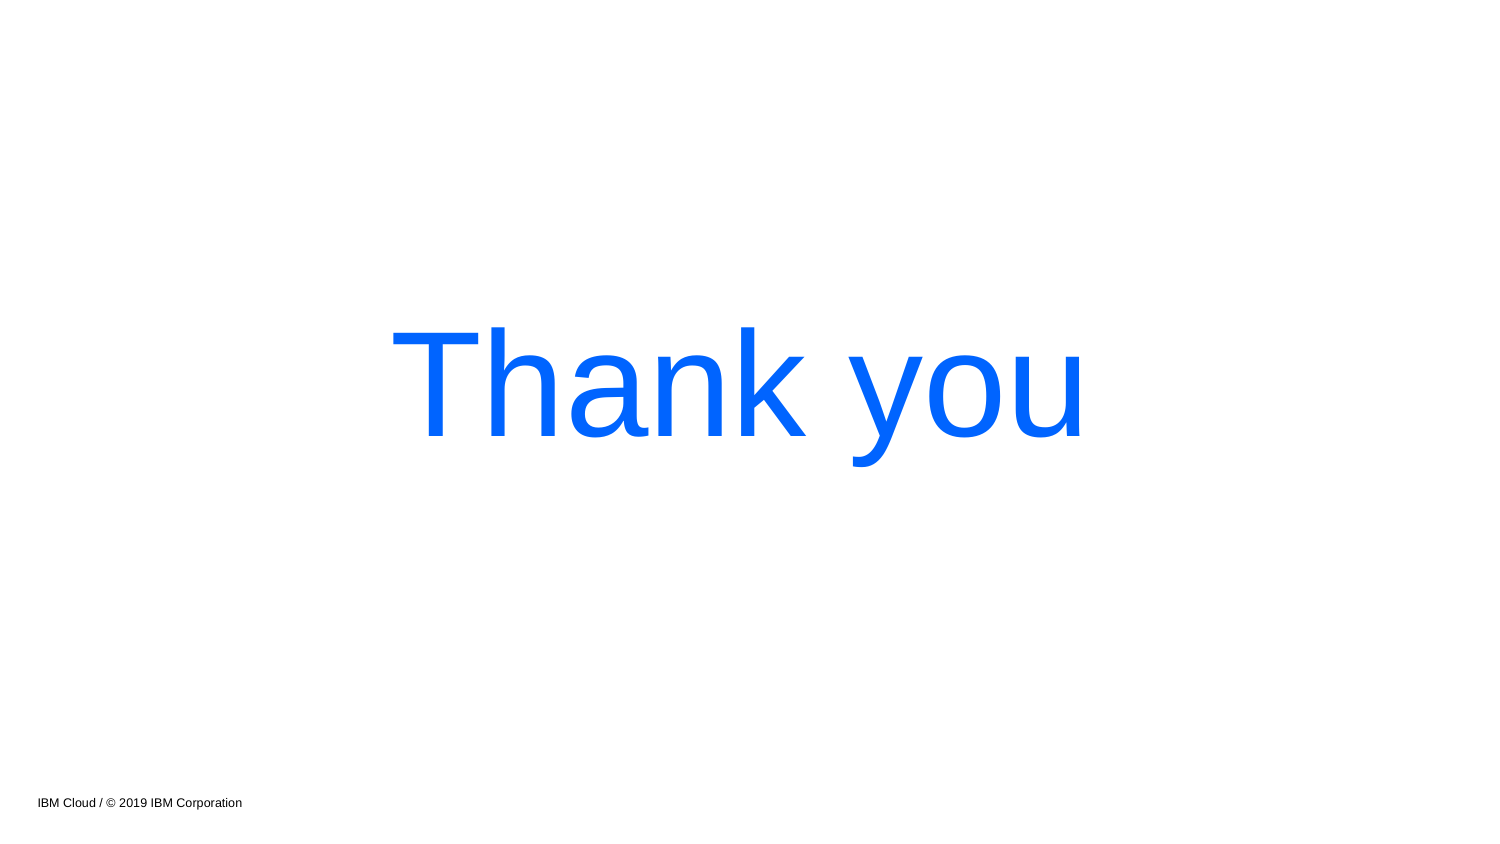

# Thank you
IBM Cloud / © 2019 IBM Corporation